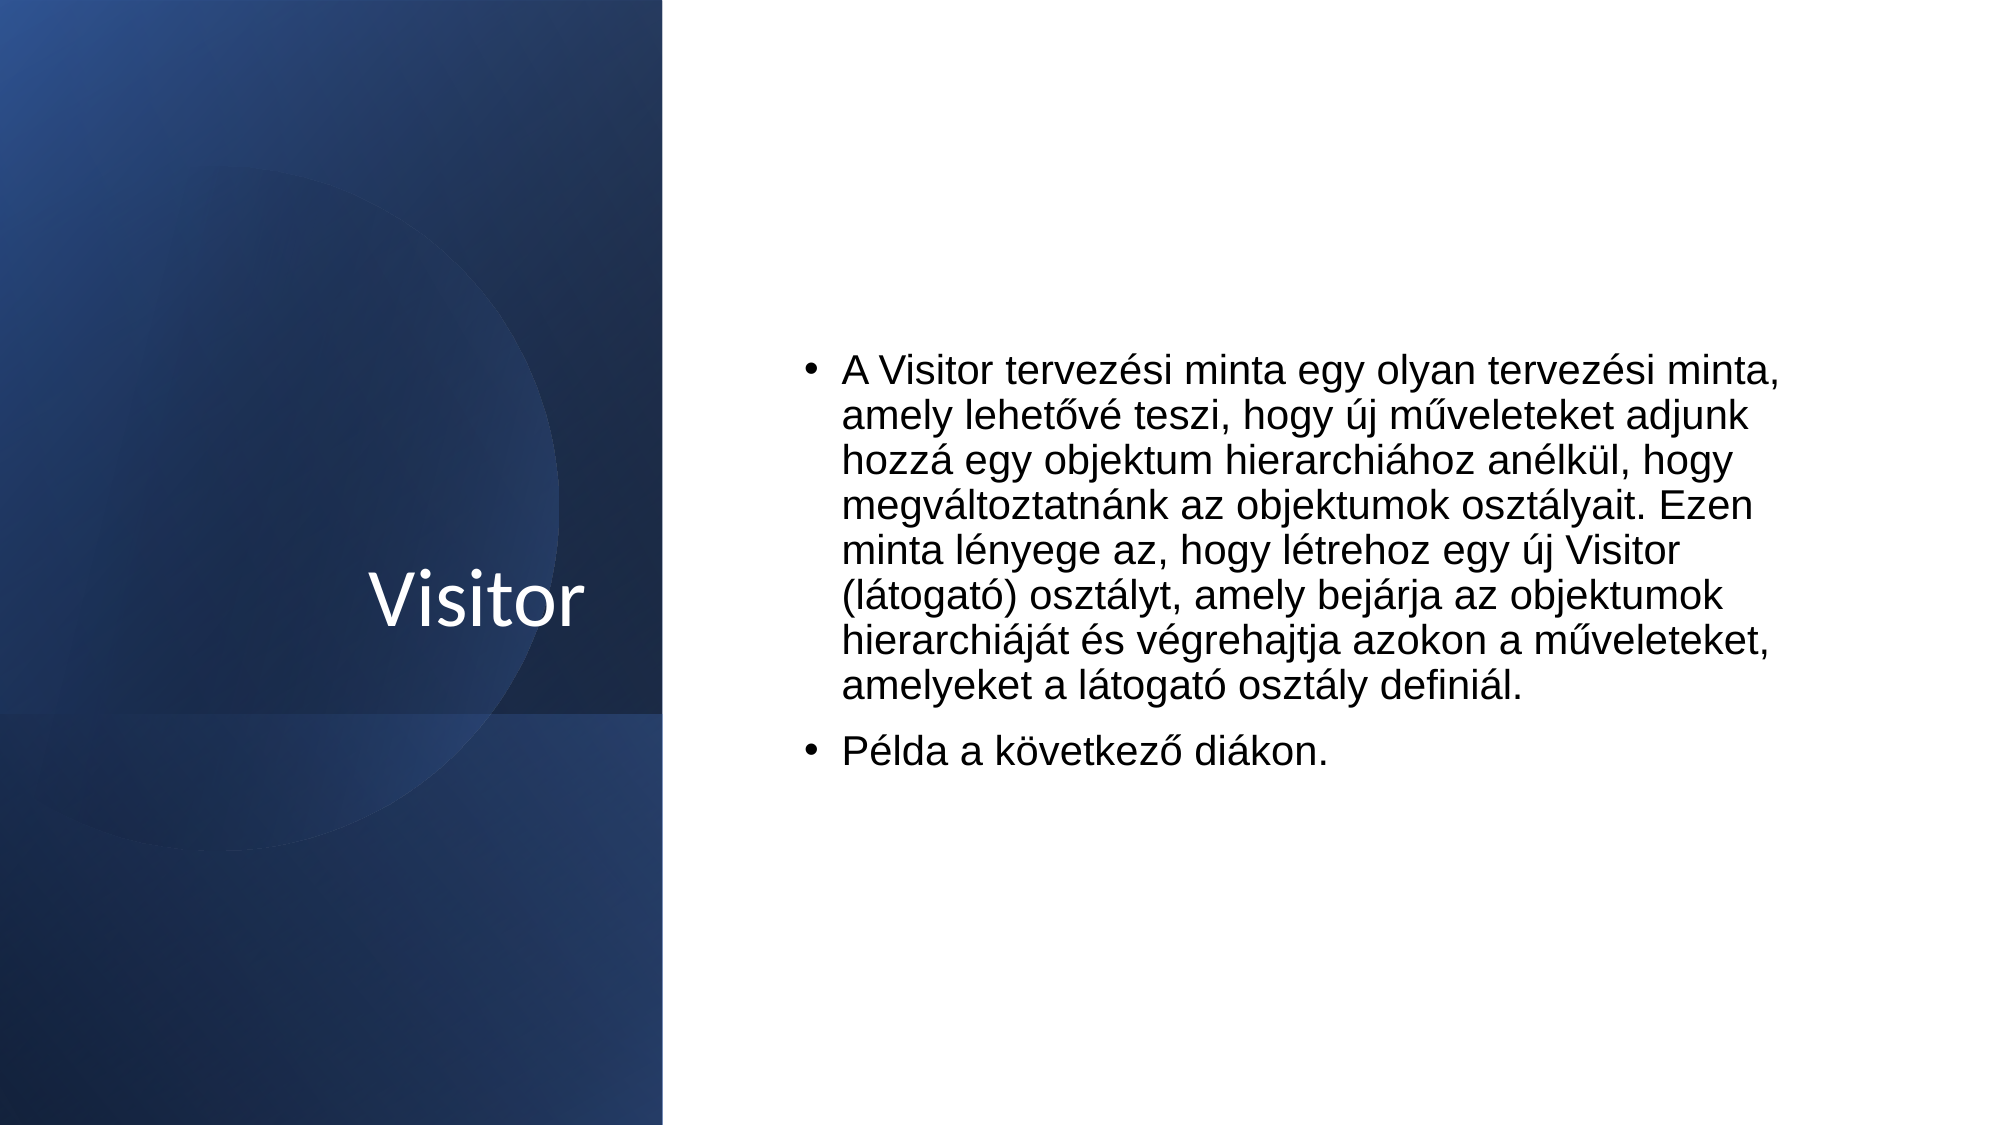

# Visitor
A Visitor tervezési minta egy olyan tervezési minta, amely lehetővé teszi, hogy új műveleteket adjunk hozzá egy objektum hierarchiához anélkül, hogy megváltoztatnánk az objektumok osztályait. Ezen minta lényege az, hogy létrehoz egy új Visitor (látogató) osztályt, amely bejárja az objektumok hierarchiáját és végrehajtja azokon a műveleteket, amelyeket a látogató osztály definiál.
Példa a következő diákon.